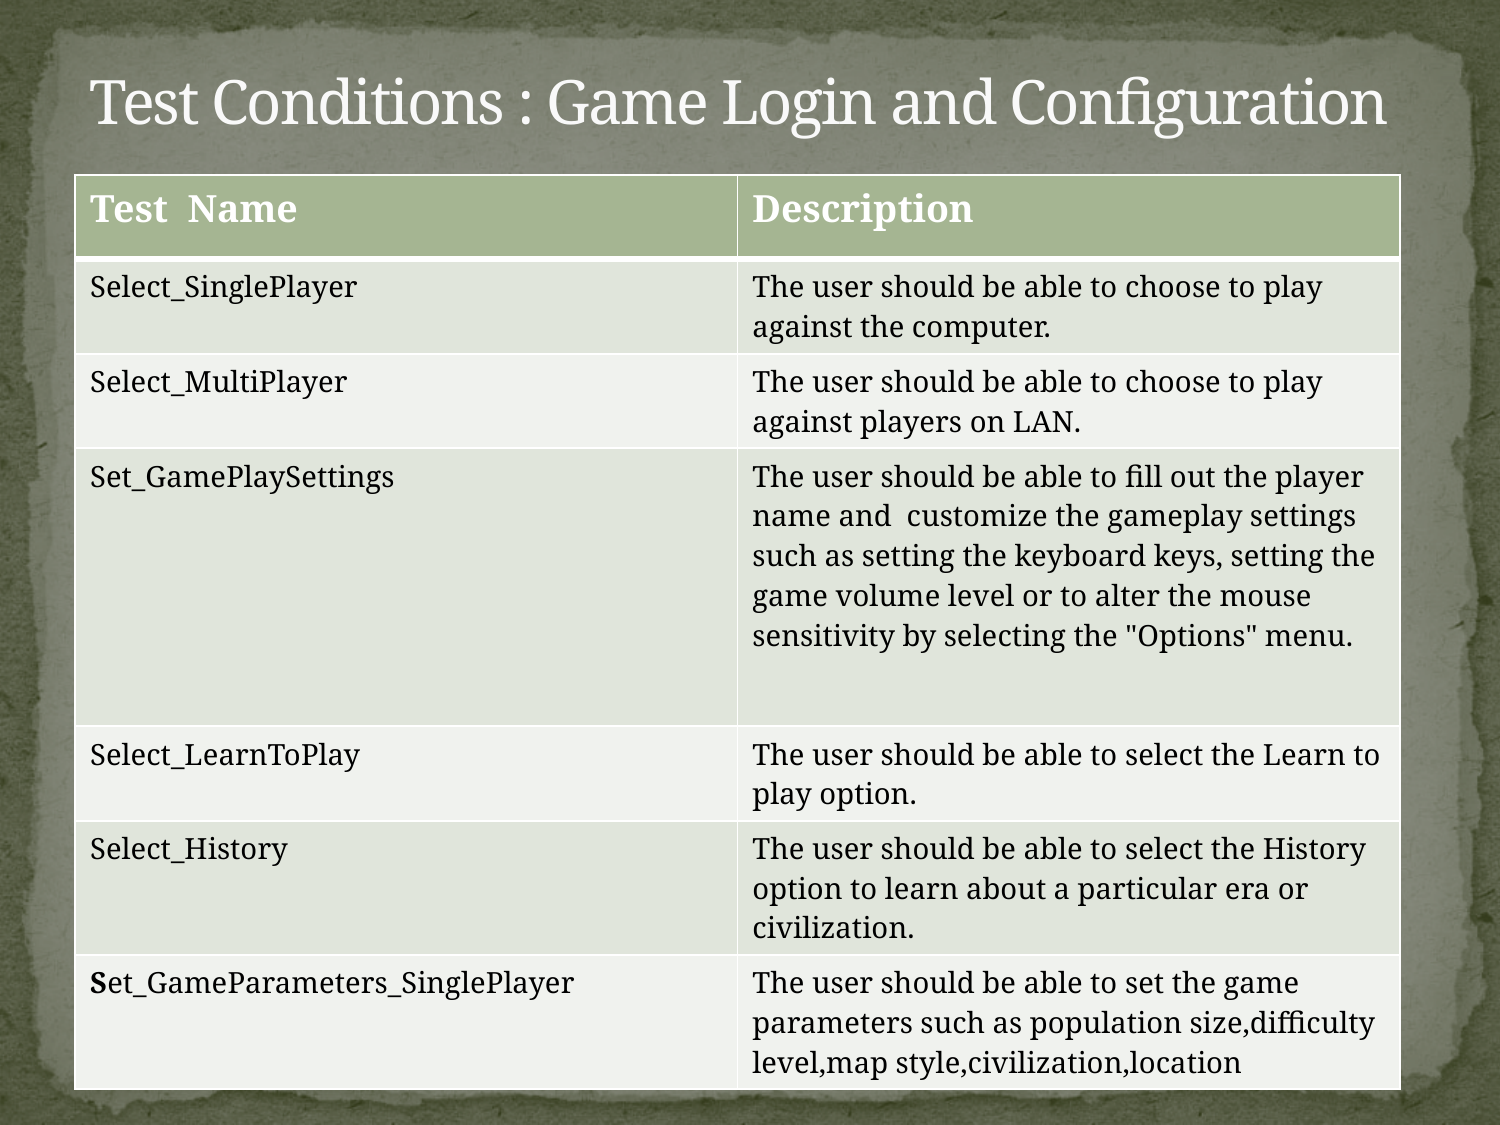

# Test Conditions : Game Login and Configuration
| Test Name | Description |
| --- | --- |
| Select\_SinglePlayer | The user should be able to choose to play against the computer. |
| Select\_MultiPlayer | The user should be able to choose to play against players on LAN. |
| Set\_GamePlaySettings | The user should be able to fill out the player name and  customize the gameplay settings such as setting the keyboard keys, setting the game volume level or to alter the mouse sensitivity by selecting the "Options" menu. |
| Select\_LearnToPlay | The user should be able to select the Learn to play option. |
| Select\_History | The user should be able to select the History option to learn about a particular era or civilization. |
| Set\_GameParameters\_SinglePlayer | The user should be able to set the game parameters such as population size,difficulty level,map style,civilization,location |